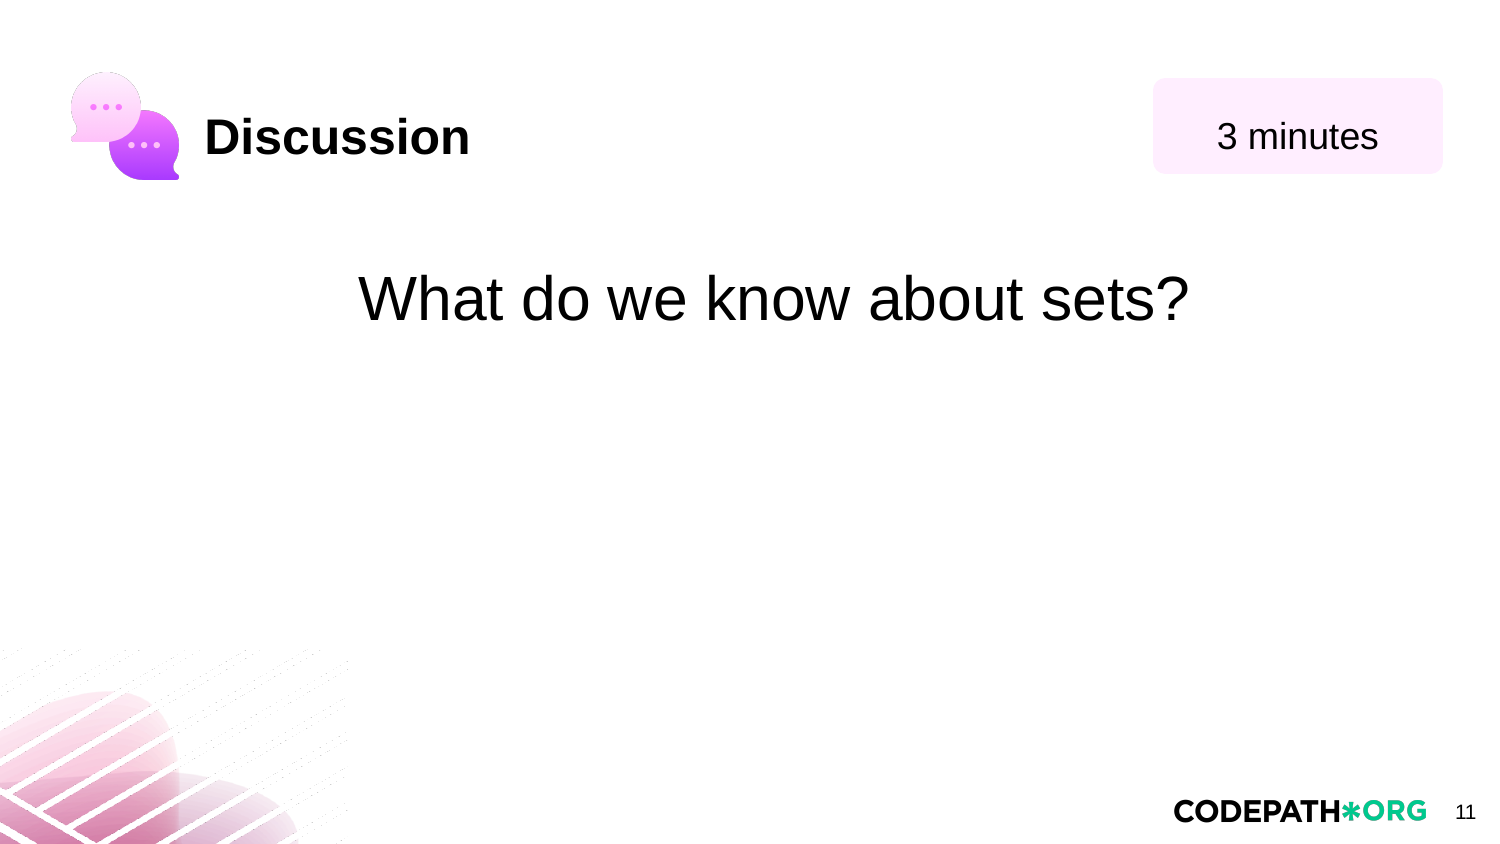

3 minutes
What do we know about sets?
11